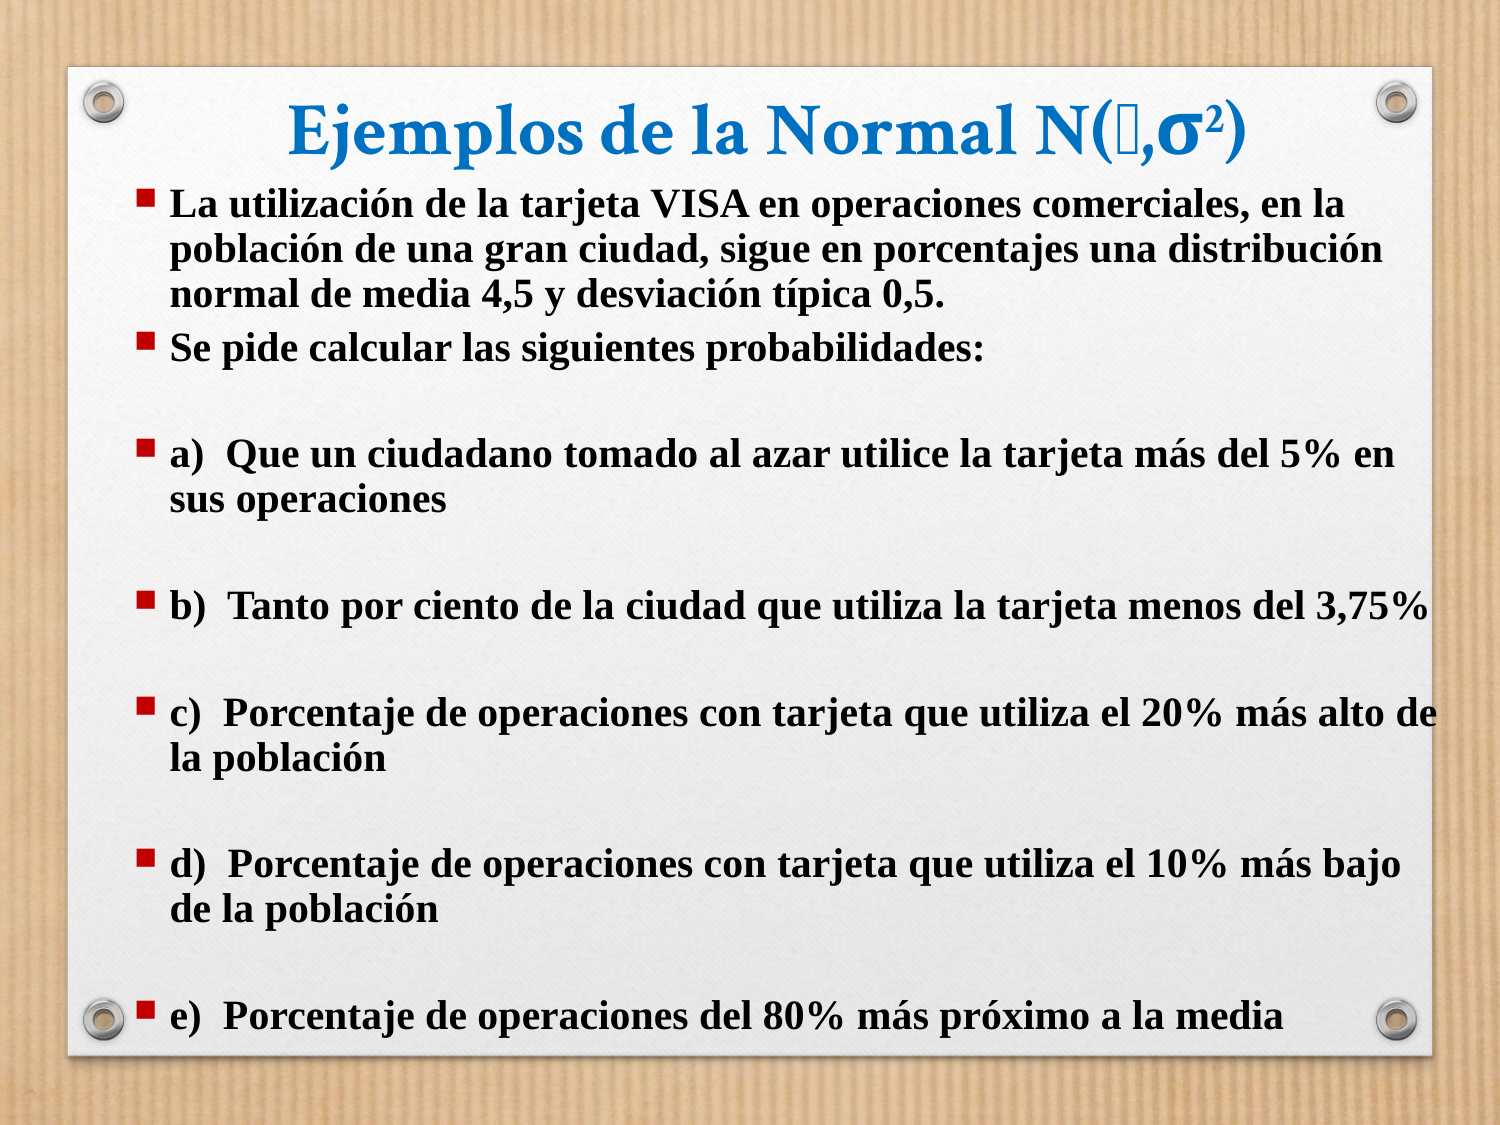

# Ejemplos de la Normal N(μ,σ2)
La utilización de la tarjeta VISA en operaciones comerciales, en la población de una gran ciudad, sigue en porcentajes una distribución normal de media 4,5 y desviación típica 0,5.
Se pide calcular las siguientes probabilidades:

a)  Que un ciudadano tomado al azar utilice la tarjeta más del 5% en sus operaciones

b)  Tanto por ciento de la ciudad que utiliza la tarjeta menos del 3,75%

c)  Porcentaje de operaciones con tarjeta que utiliza el 20% más alto de la población

d)  Porcentaje de operaciones con tarjeta que utiliza el 10% más bajo de la población

e)  Porcentaje de operaciones del 80% más próximo a la media